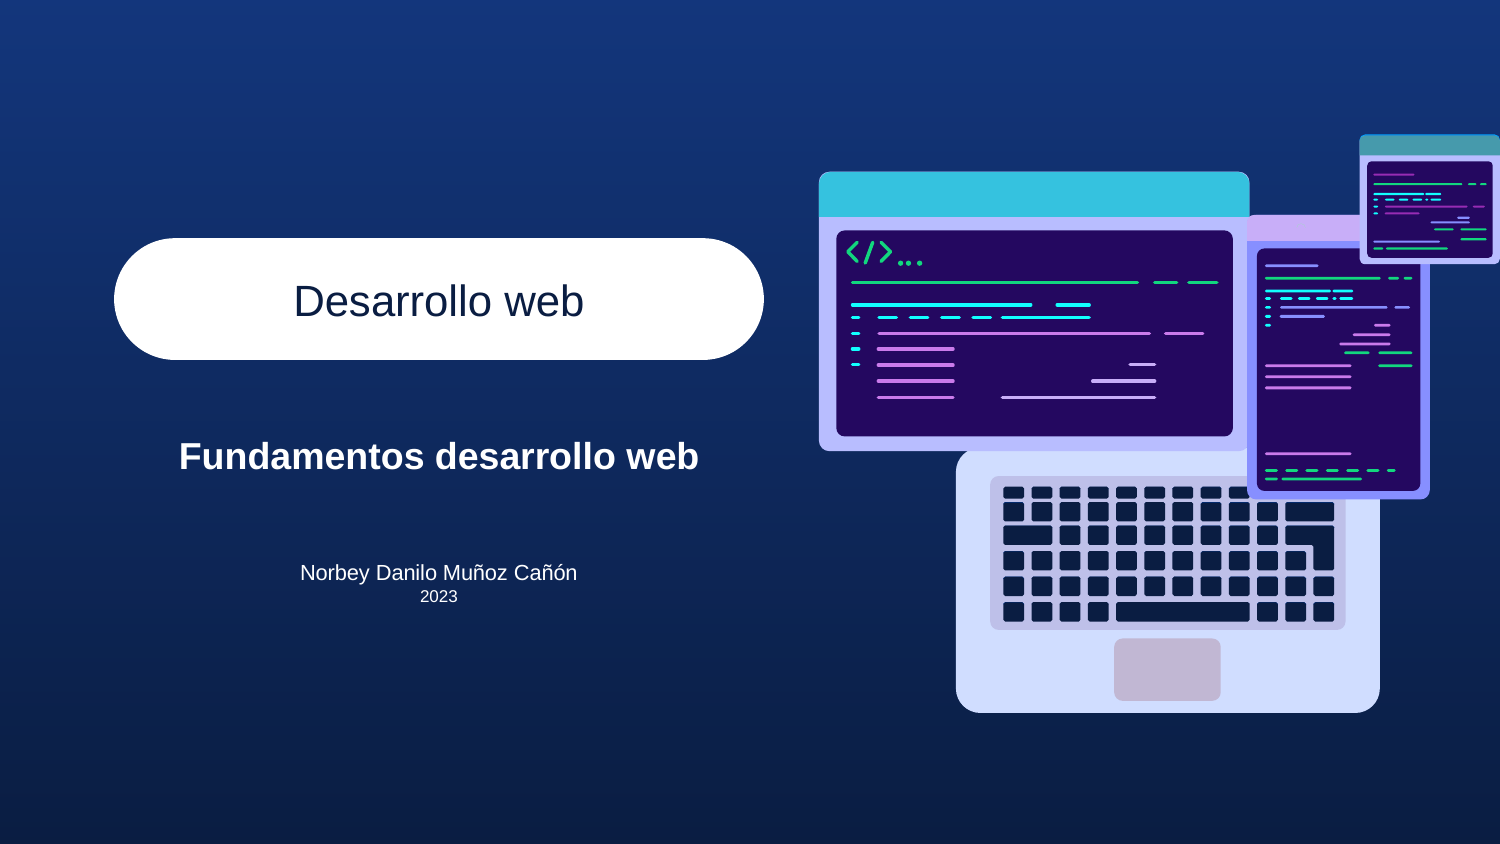

Desarrollo web

Fundamentos desarrollo web

Norbey Danilo Muñoz Cañón
2023